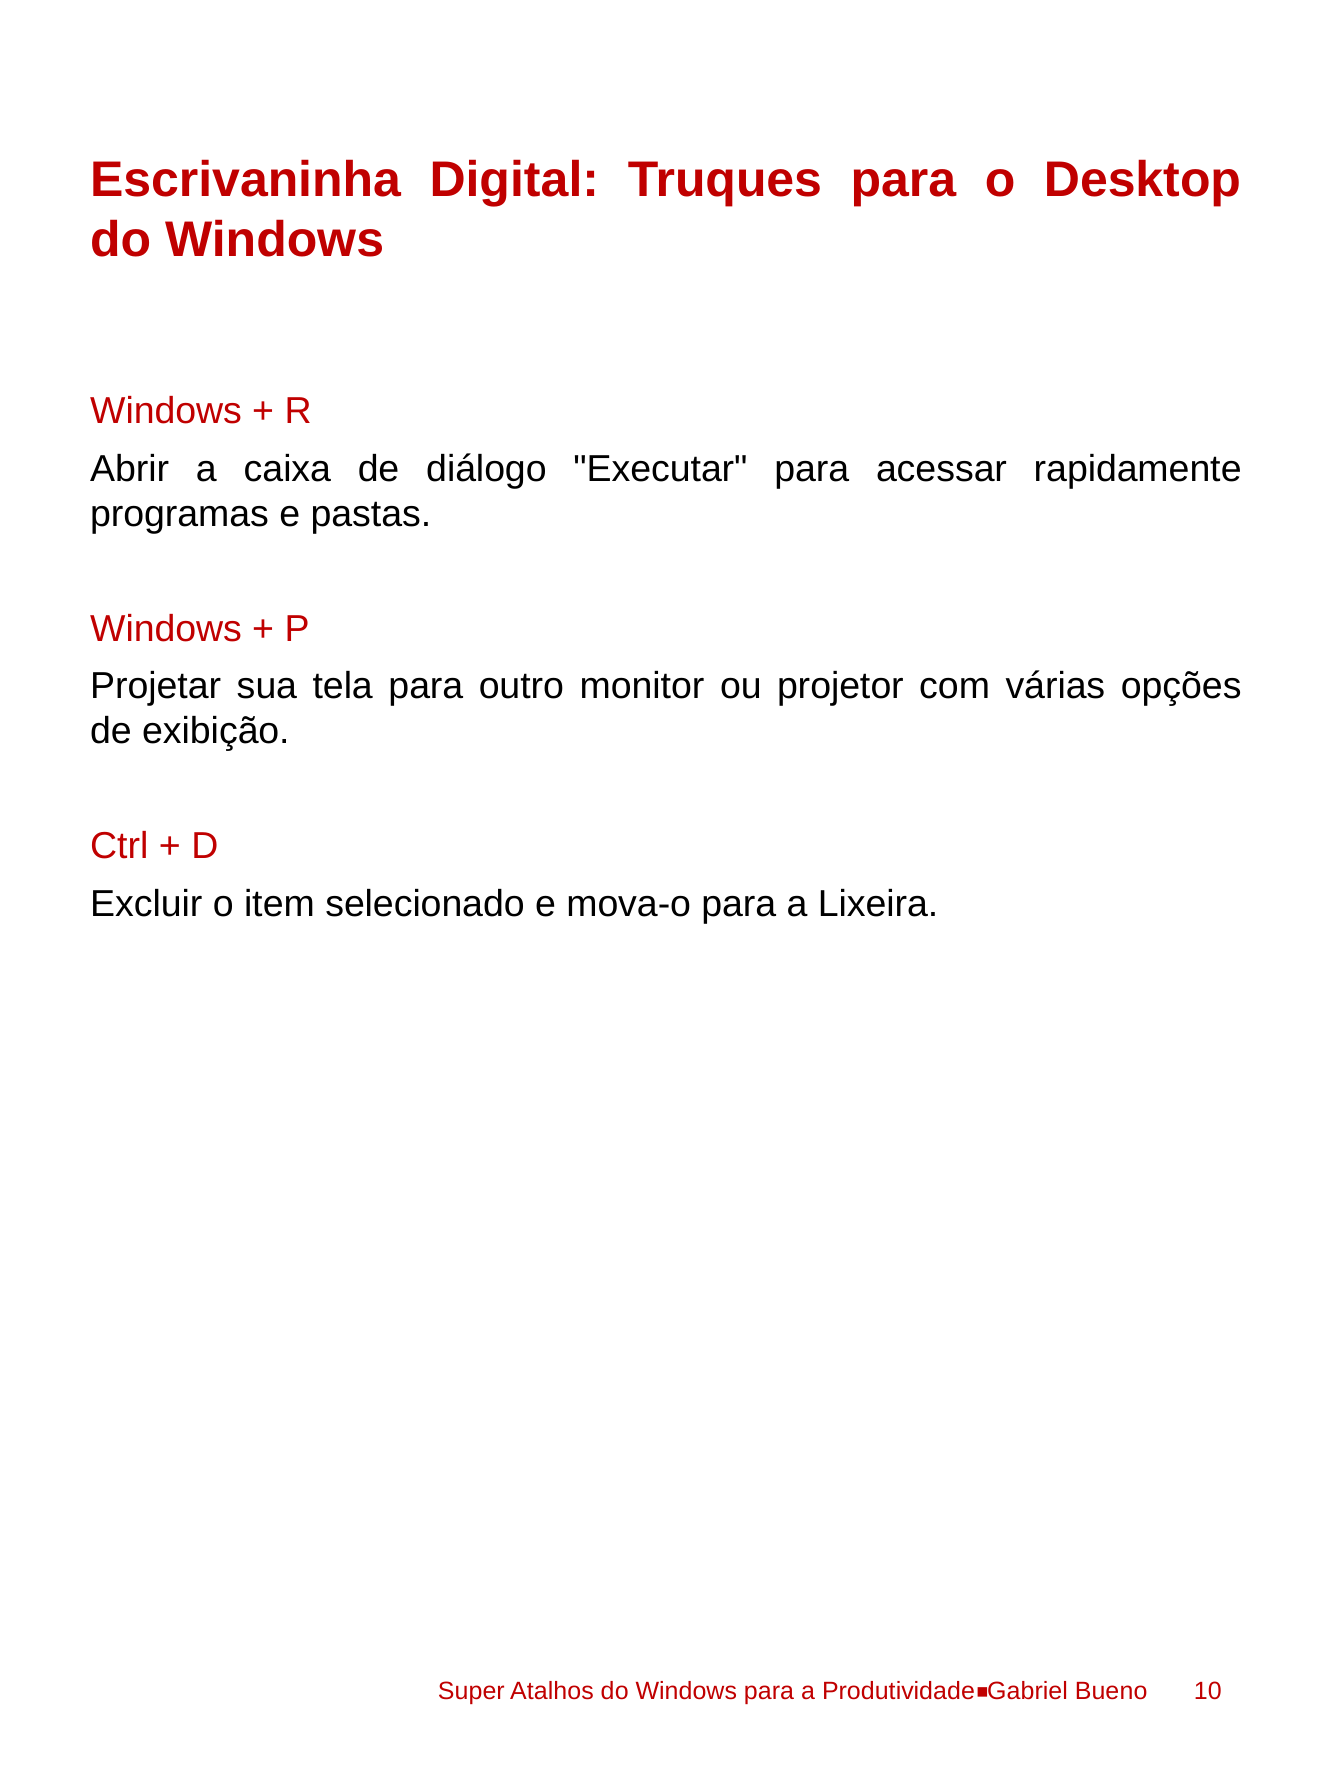

Escrivaninha Digital: Truques para o Desktop do Windows

Windows + R
Abrir a caixa de diálogo "Executar" para acessar rapidamente programas e pastas.

Windows + P
Projetar sua tela para outro monitor ou projetor com várias opções de exibição.

Ctrl + D
Excluir o item selecionado e mova-o para a Lixeira.